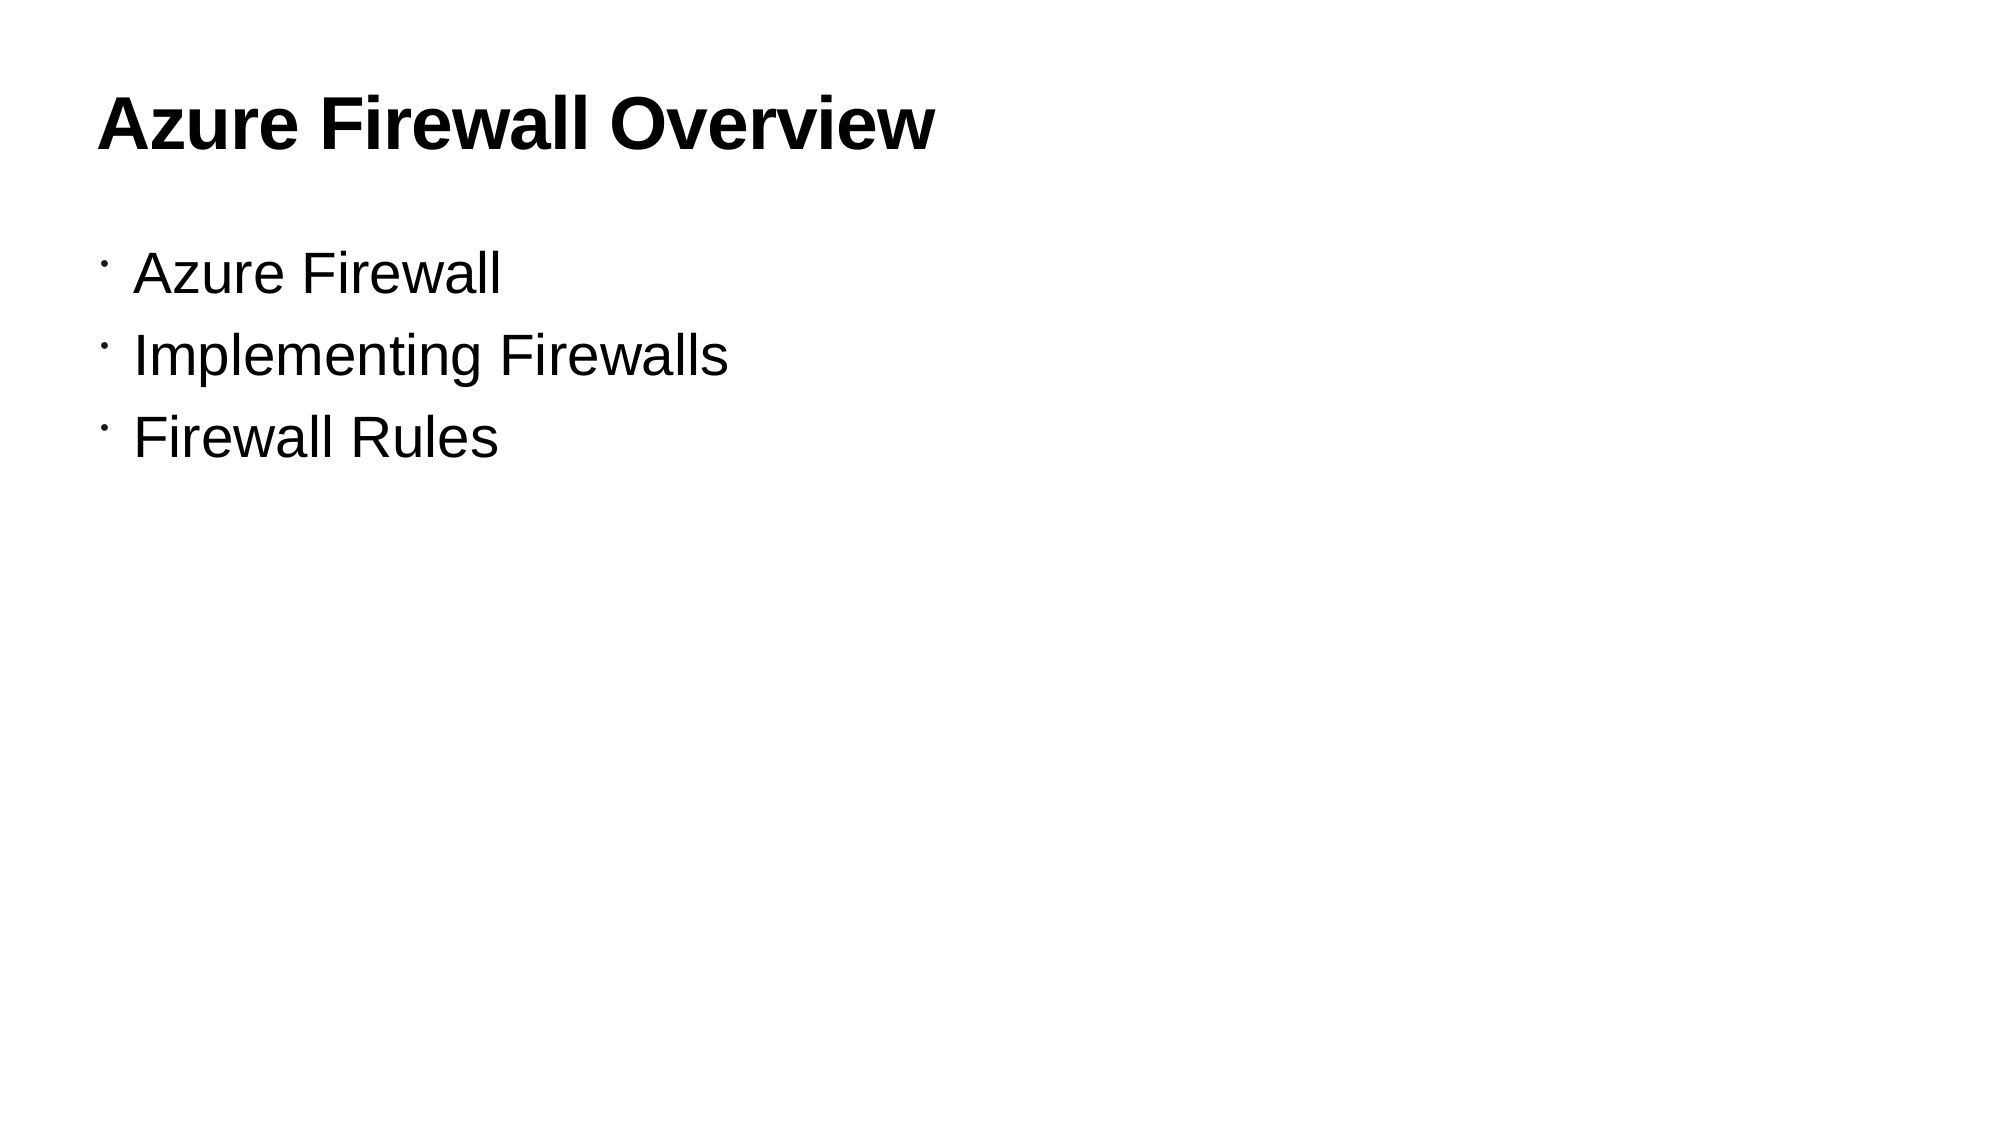

# Azure Firewall Overview
Azure Firewall
Implementing Firewalls
Firewall Rules